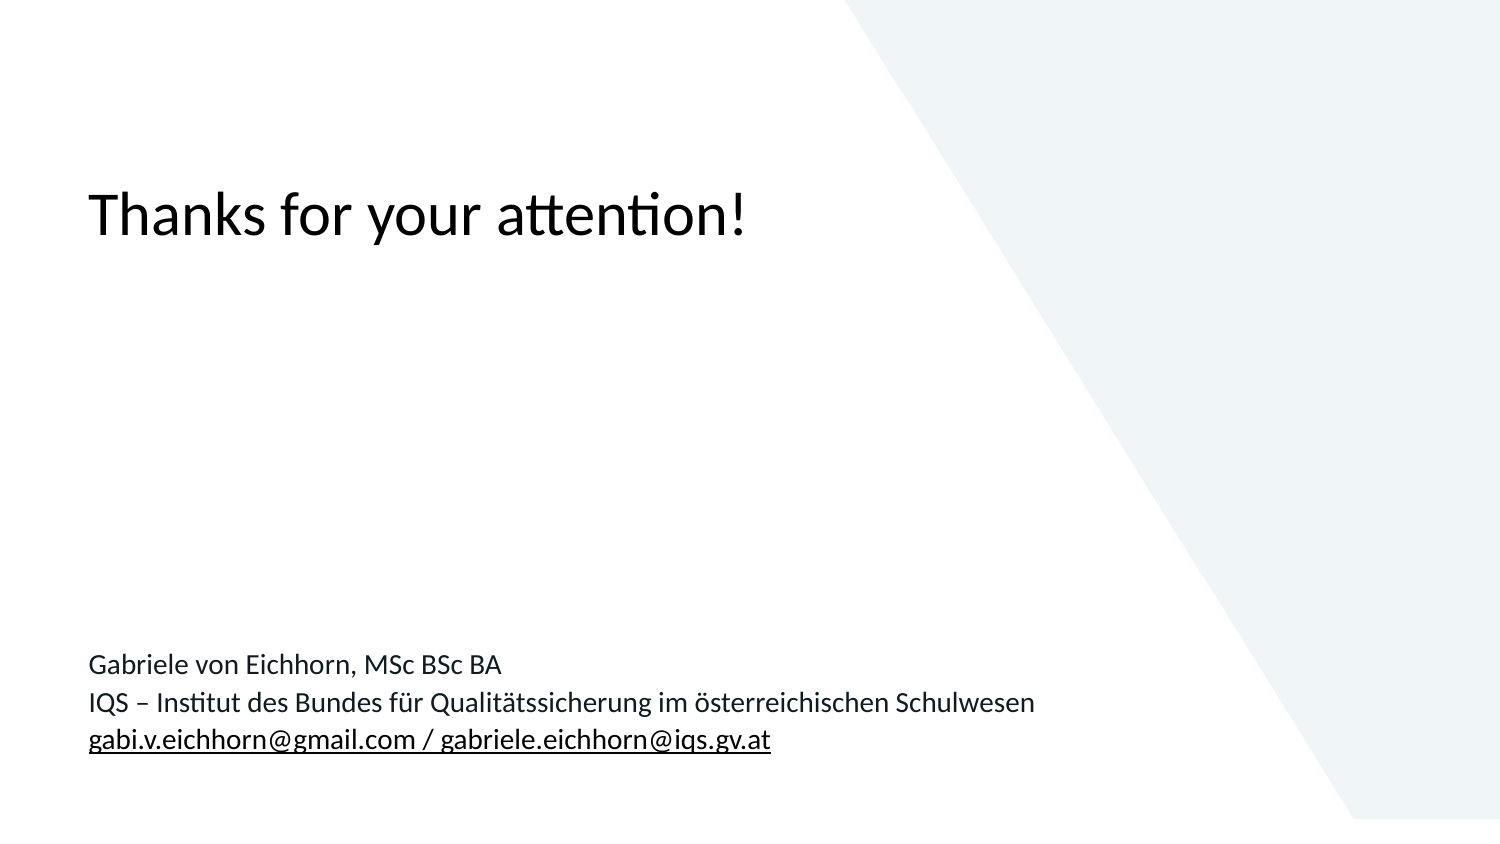

# Thanks for your attention!
Gabriele von Eichhorn, MSc BSc BA
IQS – Institut des Bundes für Qualitätssicherung im österreichischen Schulwesen
gabi.v.eichhorn@gmail.com / gabriele.eichhorn@iqs.gv.at